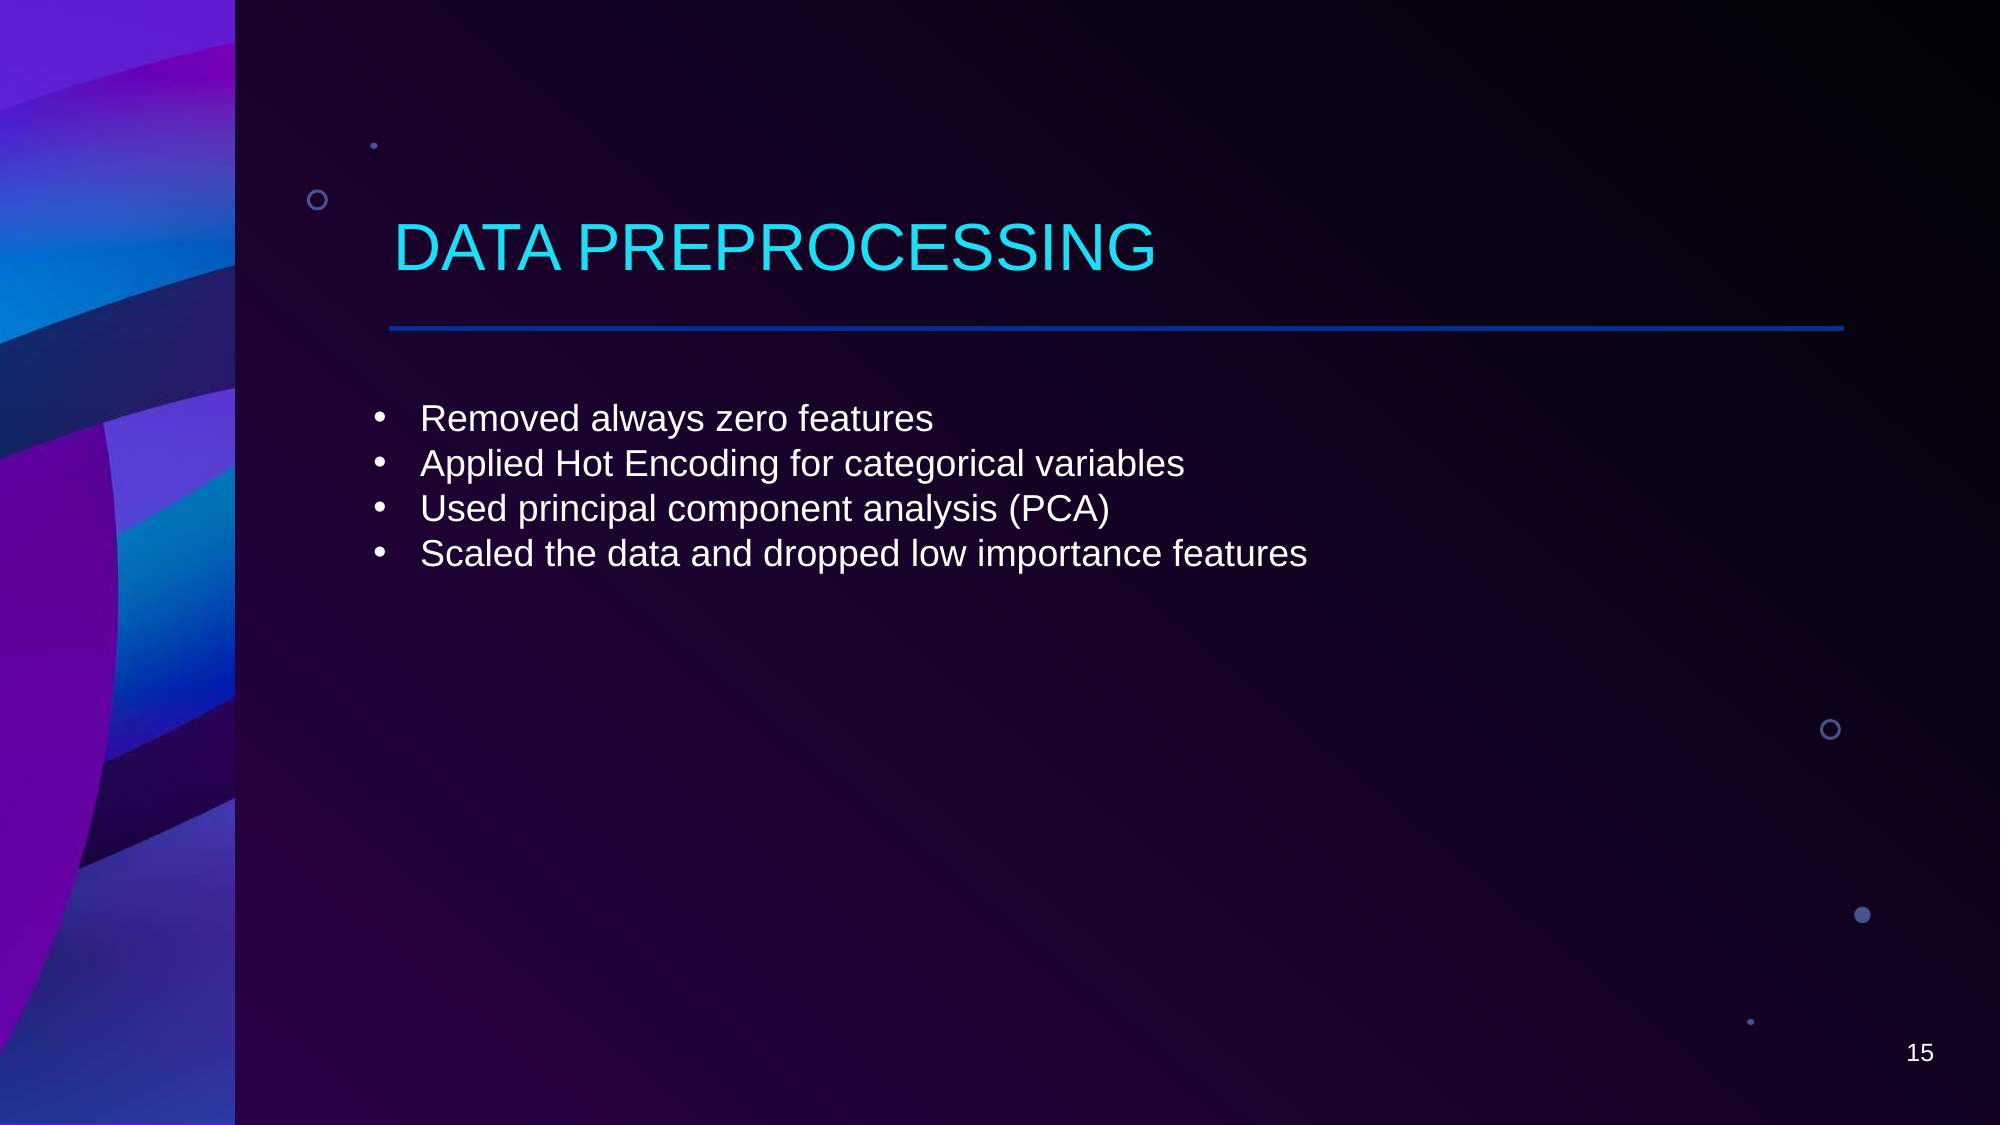

Probing Attack
Attempting to gather network information to breach security and gain access.
User to Root (U2R)
Authentic account access then exploits vulnerability to gain root access
# Data Preprocessing
Removed always zero features
Applied Hot Encoding for categorical variables
Used principal component analysis (PCA)
Scaled the data and dropped low importance features
Remote to Local (R2L)
Sending unauthorized packets to a machine to gain access
Denial of Service (DoS)
Overloading computing and memory resources
15